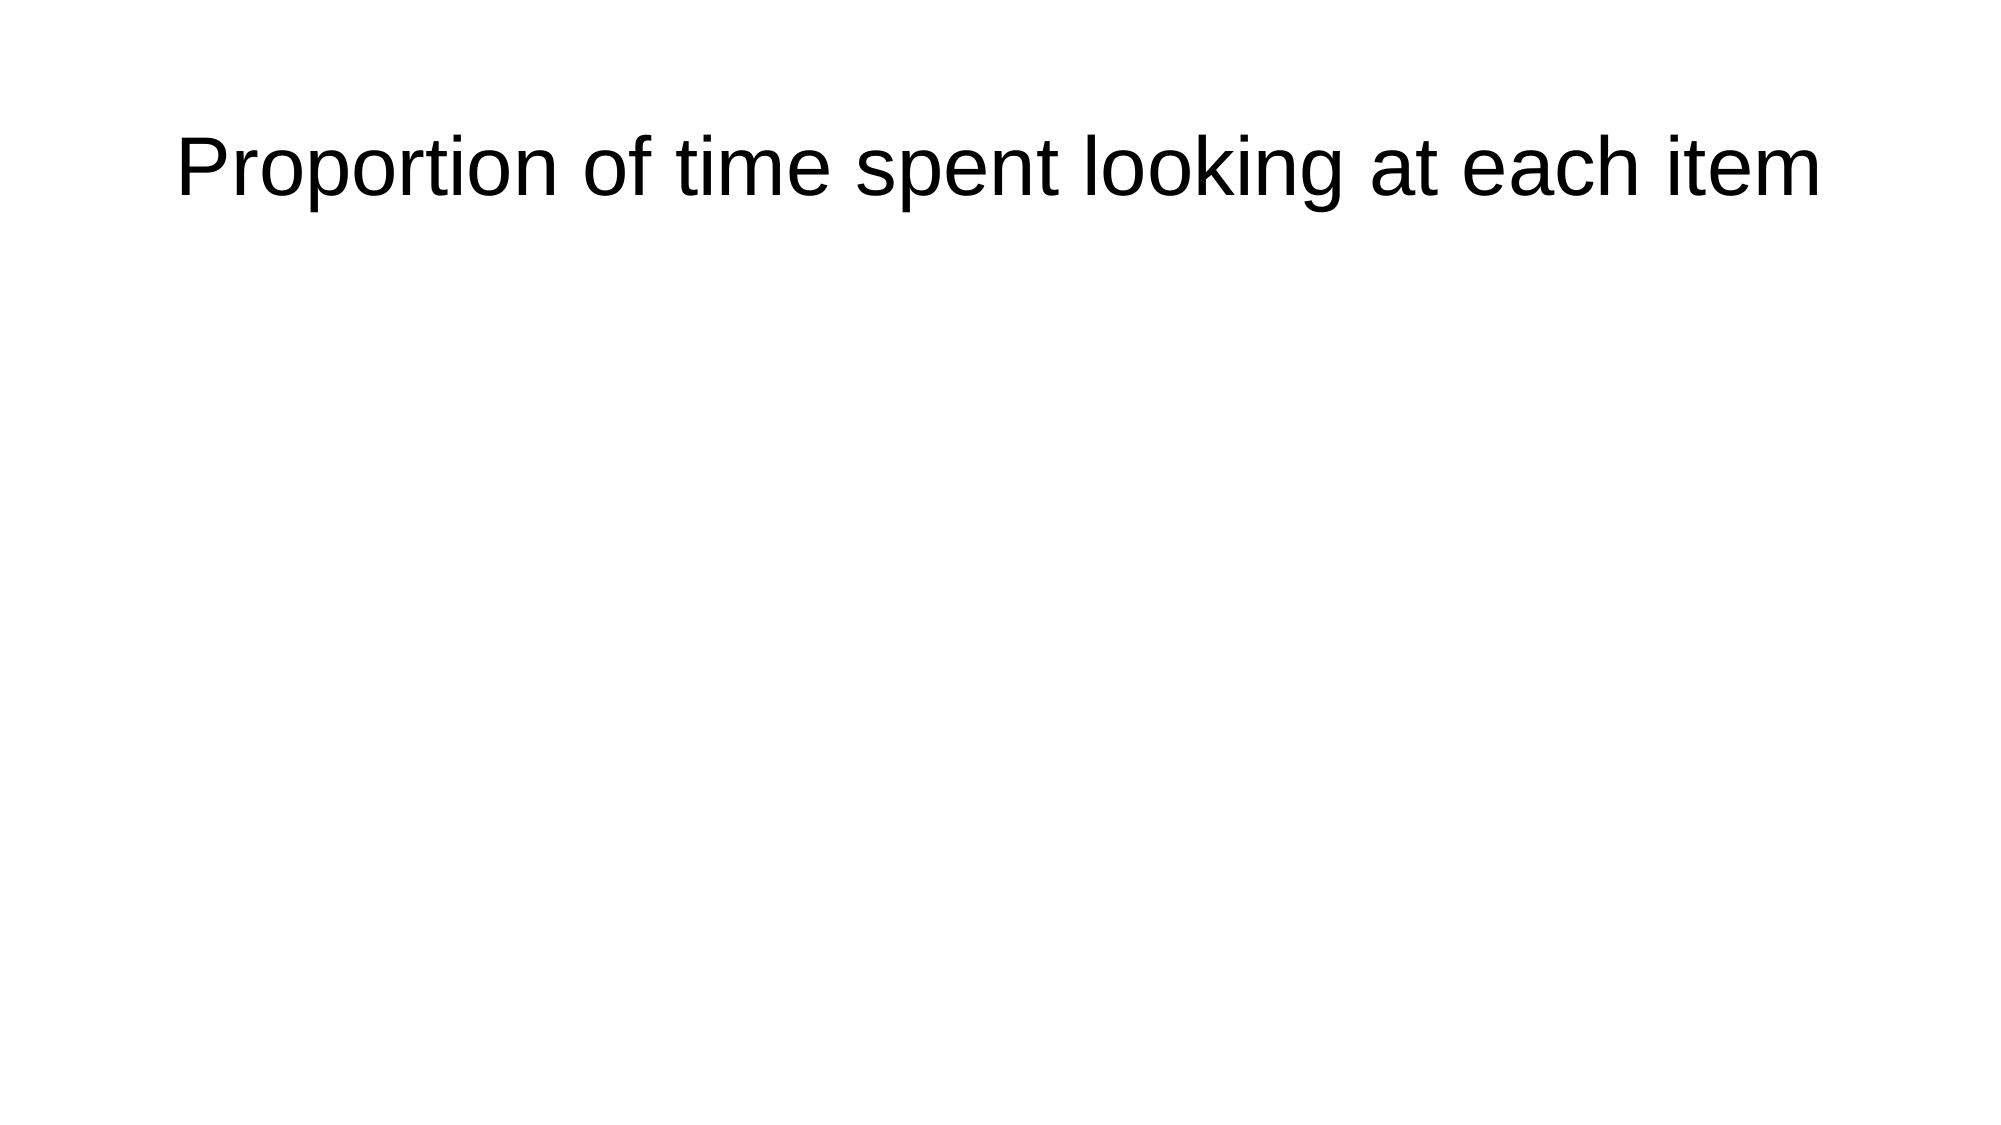

# Proportion of time spent looking at each item